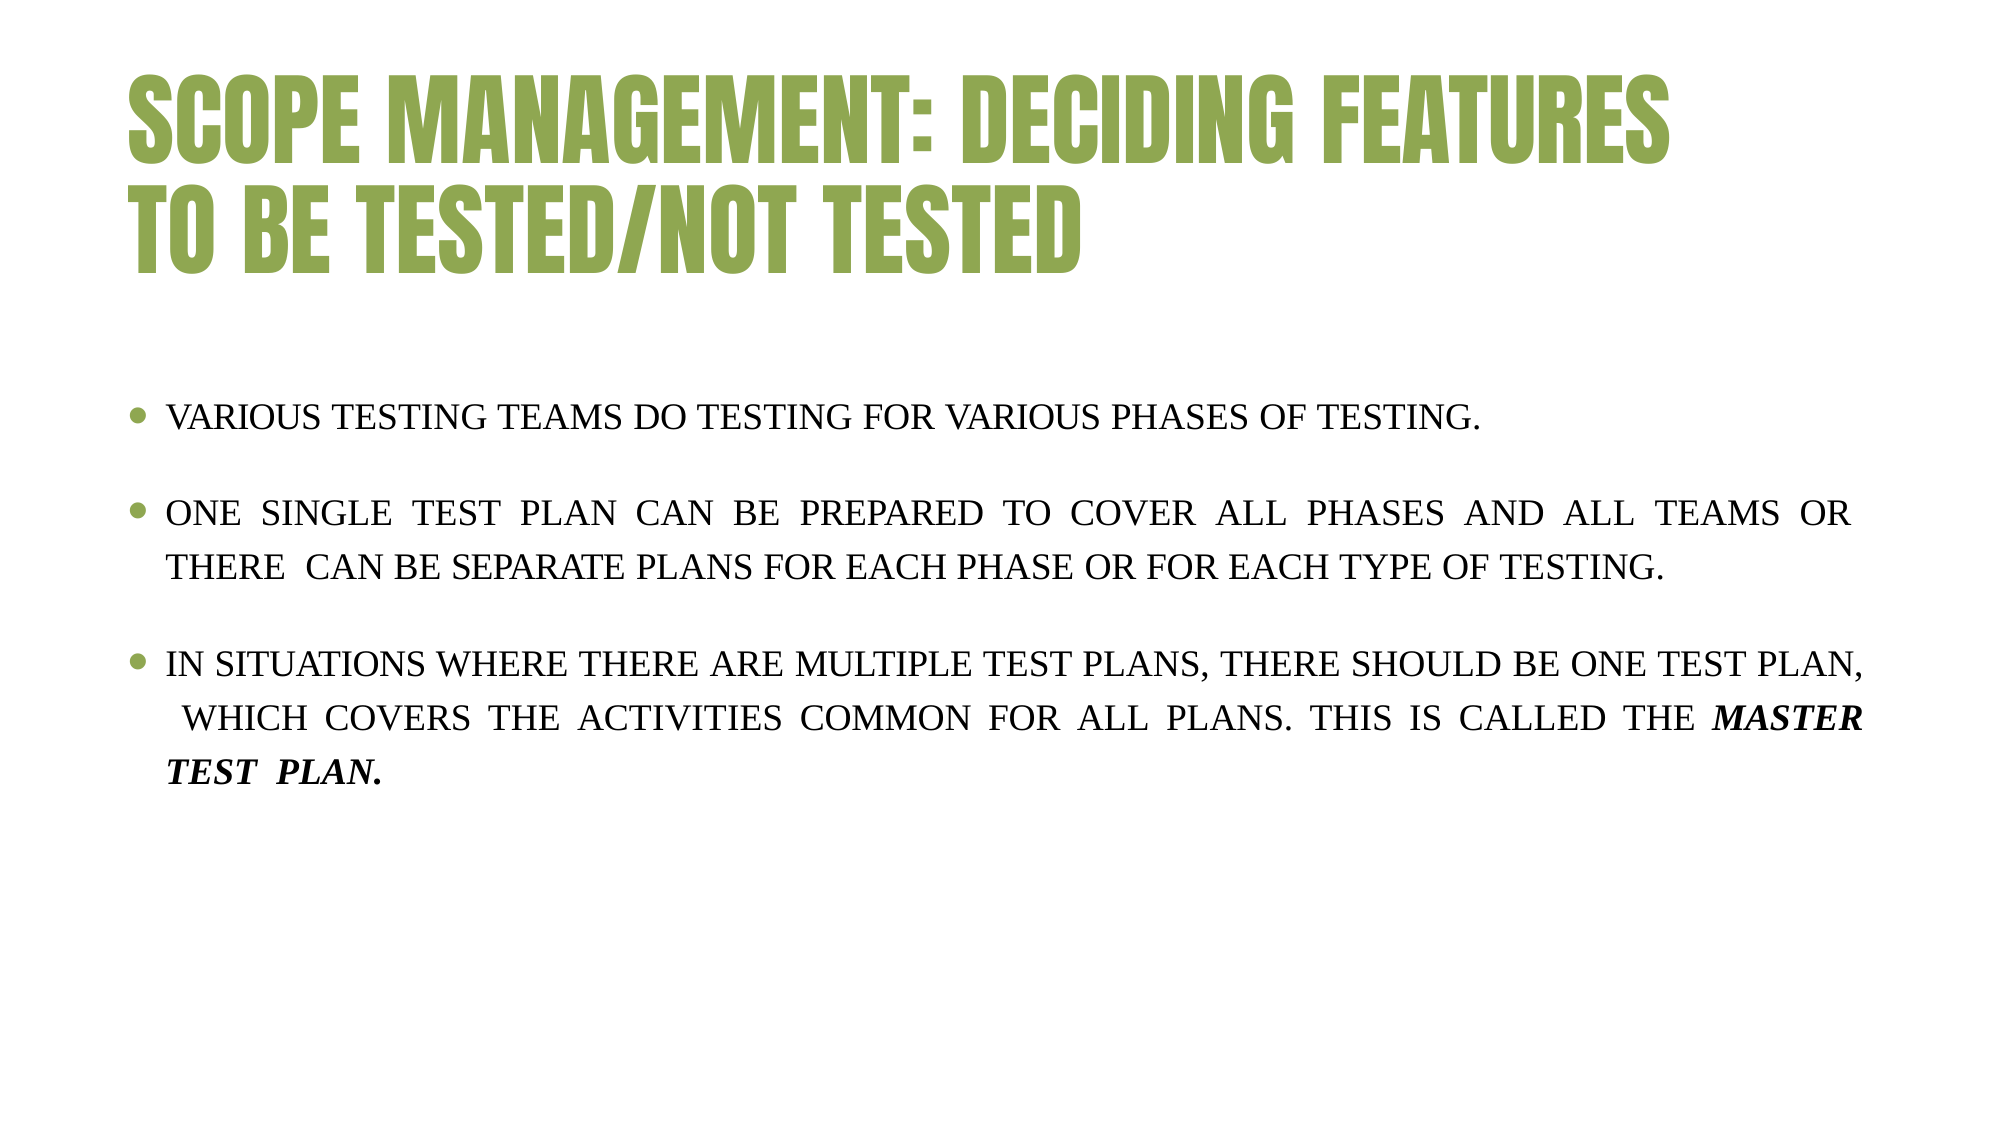

# SCOPE MANAGEMENT: DECIDING FEATURES  TO BE TESTED/NOT TESTED
VARIOUS TESTING TEAMS DO TESTING FOR VARIOUS PHASES OF TESTING.
ONE SINGLE TEST PLAN CAN BE PREPARED TO COVER ALL PHASES AND ALL TEAMS OR THERE  CAN BE SEPARATE PLANS FOR EACH PHASE OR FOR EACH TYPE OF TESTING.

IN SITUATIONS WHERE THERE ARE MULTIPLE TEST PLANS, THERE SHOULD BE ONE TEST PLAN,  WHICH COVERS THE ACTIVITIES COMMON FOR ALL PLANS. THIS IS CALLED THE MASTER TEST  PLAN.
TEST PLANNING, MANAGEMENT, EXECUTION, AND REPORTING
PSG COLLEGE OF TECHNOLOGY